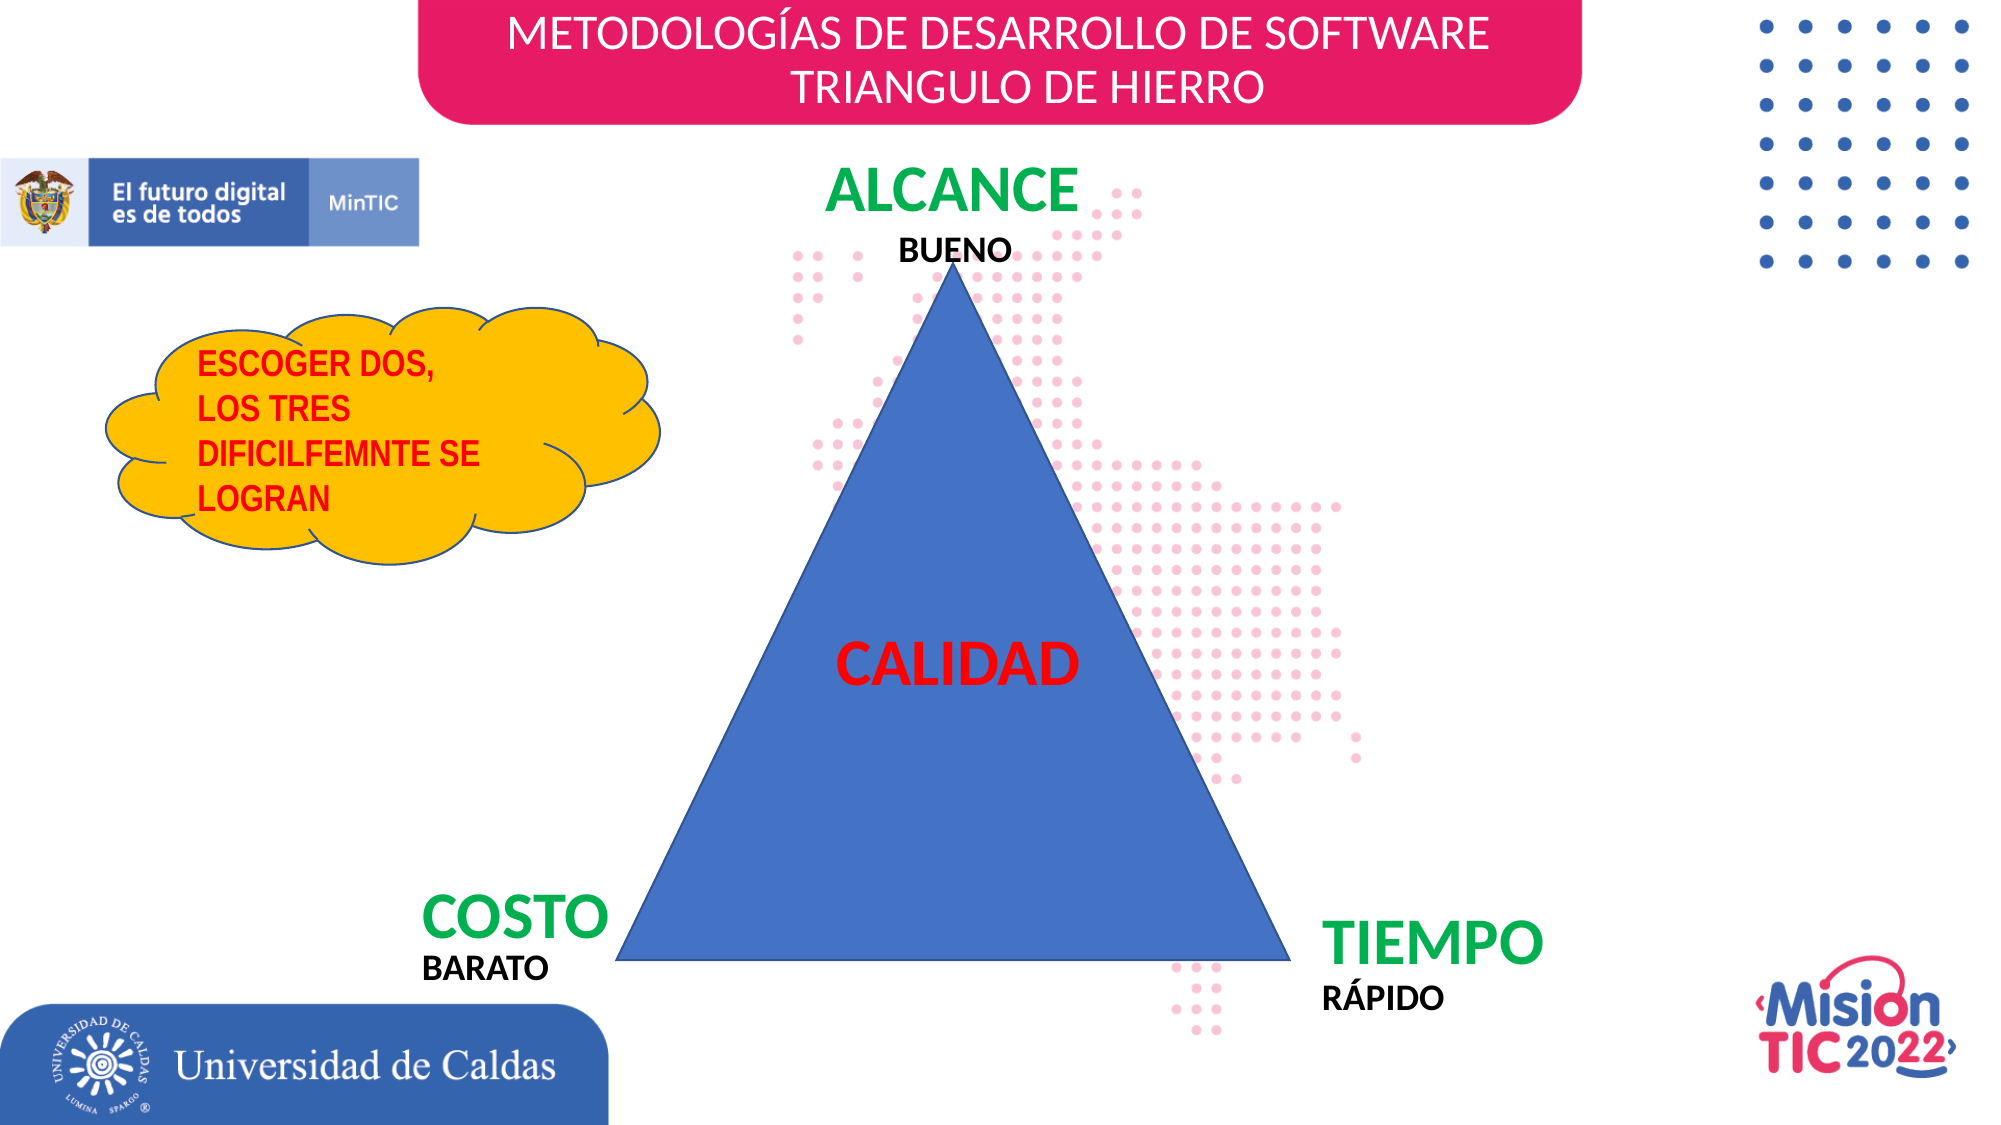

METODOLOGÍAS DE DESARROLLO DE SOFTWARE
TRIANGULO DE HIERRO
ALCANCE
BUENO

ESCOGER DOS,
LOS TRES DIFICILFEMNTE SE LOGRAN

CALIDAD
COSTO
TIEMPO
BARATO
RÁPIDO